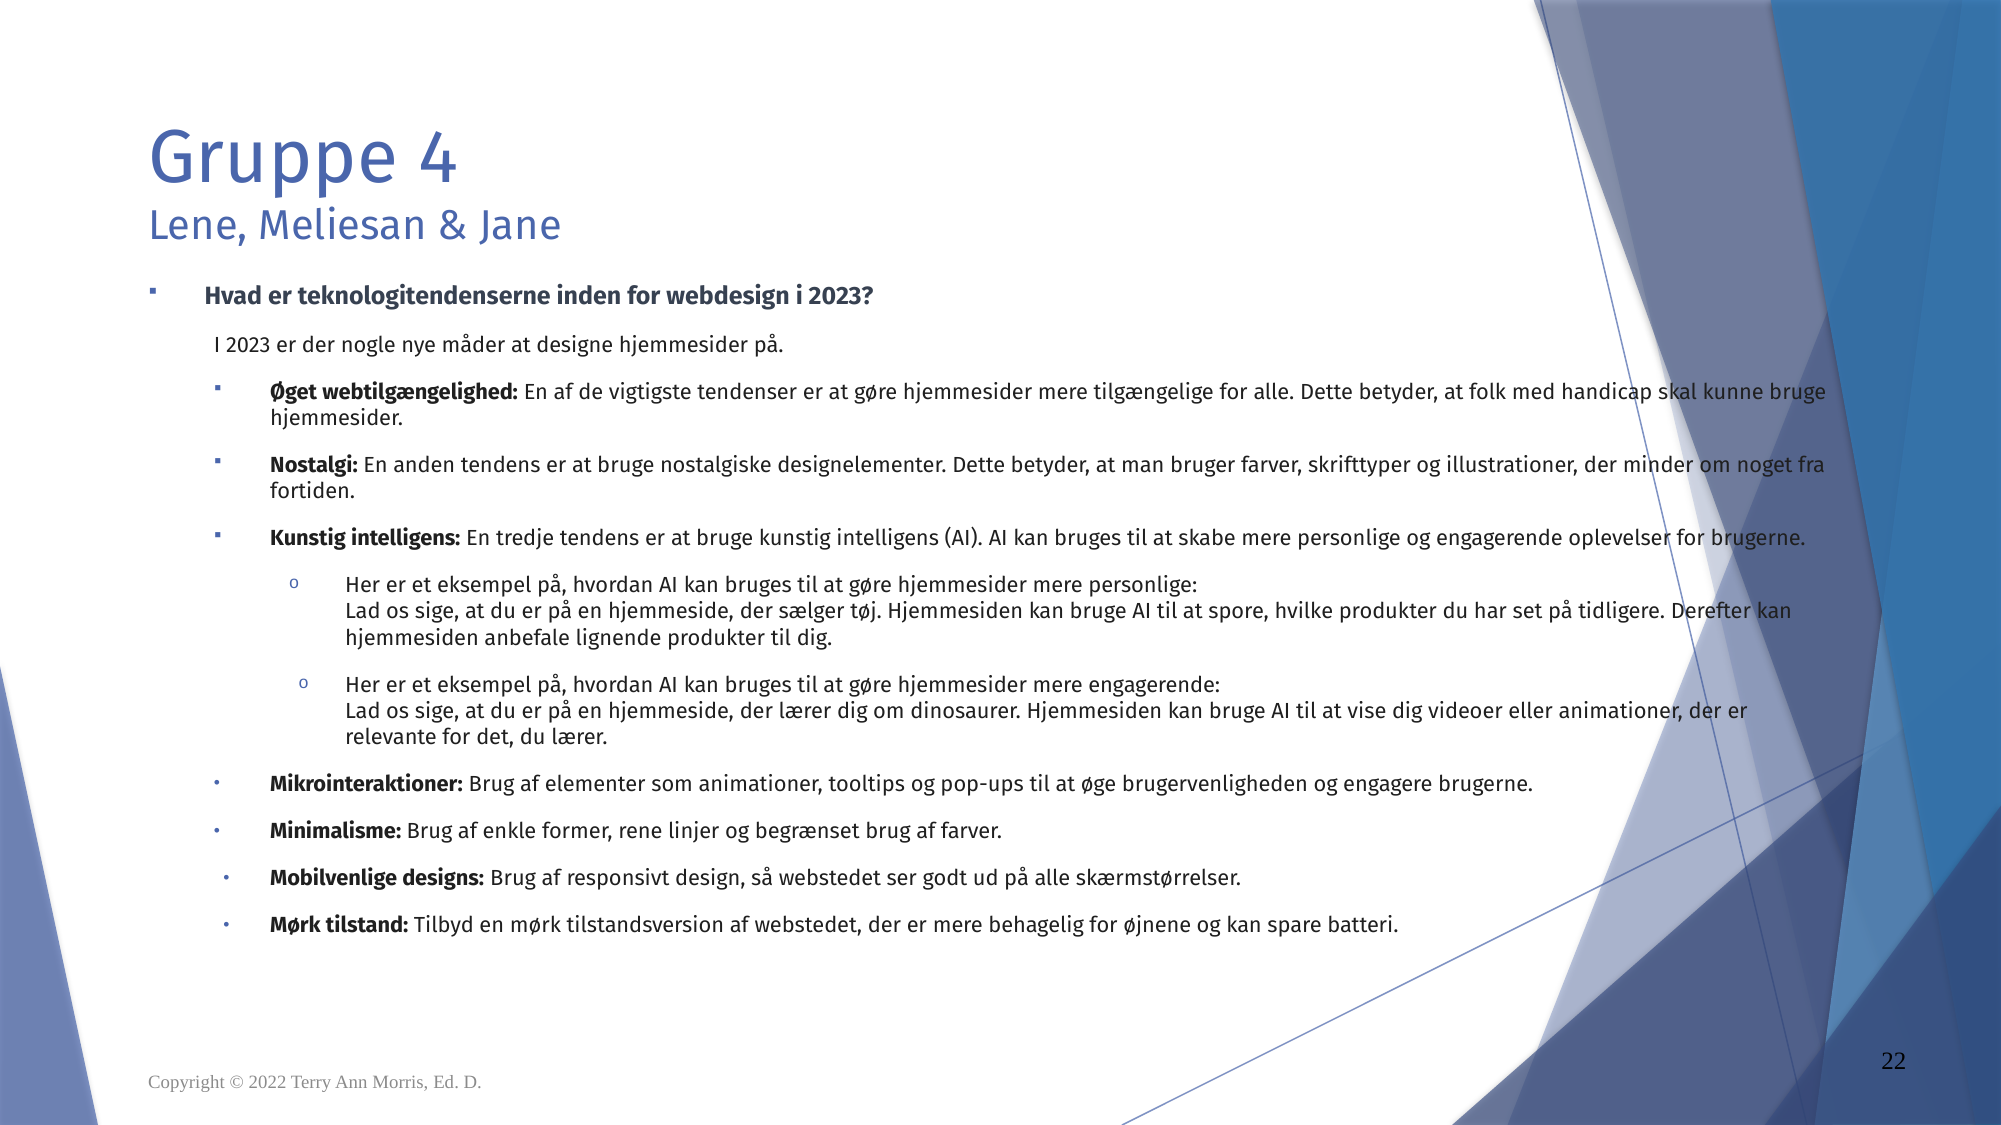

# Gruppe 4 Lene, Meliesan & Jane
Hvad er teknologitendenserne inden for webdesign i 2023?
I 2023 er der nogle nye måder at designe hjemmesider på.
Øget webtilgængelighed: En af de vigtigste tendenser er at gøre hjemmesider mere tilgængelige for alle. Dette betyder, at folk med handicap skal kunne bruge hjemmesider.
Nostalgi: En anden tendens er at bruge nostalgiske designelementer. Dette betyder, at man bruger farver, skrifttyper og illustrationer, der minder om noget fra fortiden.
Kunstig intelligens: En tredje tendens er at bruge kunstig intelligens (AI). AI kan bruges til at skabe mere personlige og engagerende oplevelser for brugerne.
Her er et eksempel på, hvordan AI kan bruges til at gøre hjemmesider mere personlige:
Lad os sige, at du er på en hjemmeside, der sælger tøj. Hjemmesiden kan bruge AI til at spore, hvilke produkter du har set på tidligere. Derefter kan hjemmesiden anbefale lignende produkter til dig.
Her er et eksempel på, hvordan AI kan bruges til at gøre hjemmesider mere engagerende:
Lad os sige, at du er på en hjemmeside, der lærer dig om dinosaurer. Hjemmesiden kan bruge AI til at vise dig videoer eller animationer, der er relevante for det, du lærer.
Mikrointeraktioner: Brug af elementer som animationer, tooltips og pop-ups til at øge brugervenligheden og engagere brugerne.
Minimalisme: Brug af enkle former, rene linjer og begrænset brug af farver.
Mobilvenlige designs: Brug af responsivt design, så webstedet ser godt ud på alle skærmstørrelser.
Mørk tilstand: Tilbyd en mørk tilstandsversion af webstedet, der er mere behagelig for øjnene og kan spare batteri.